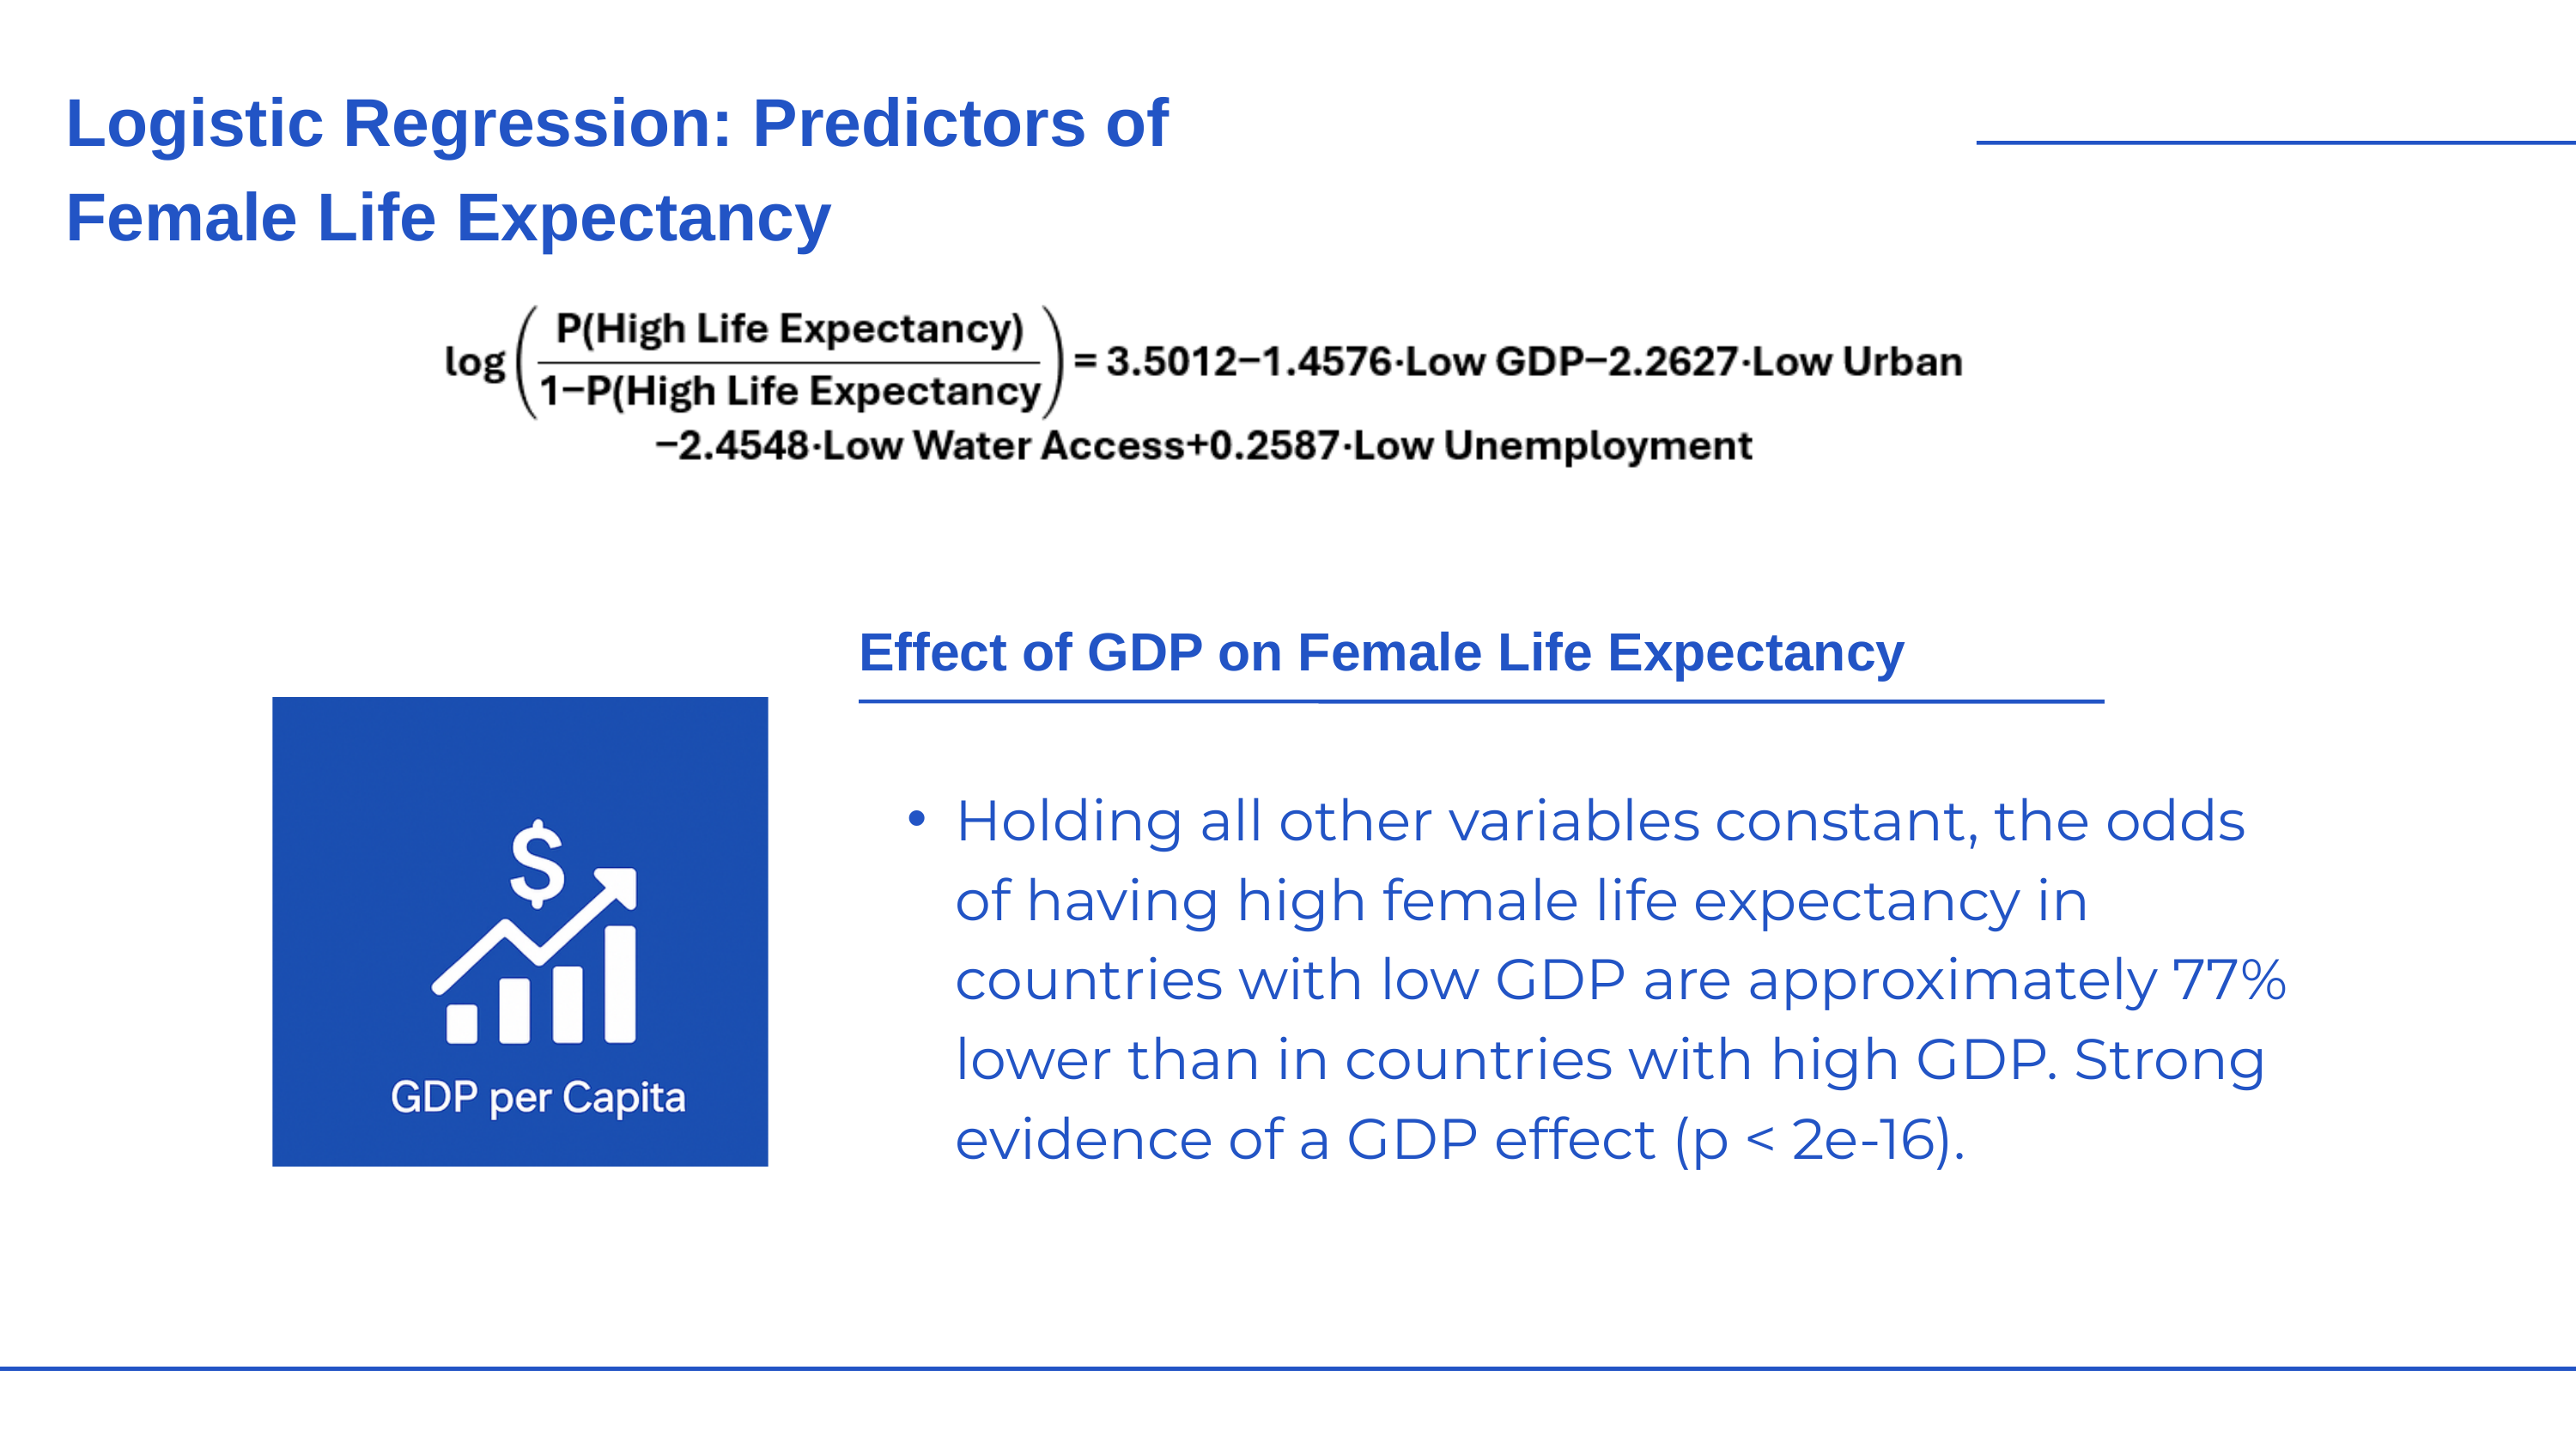

Logistic Regression: Predictors of Female Life Expectancy

Effect of GDP on Female Life Expectancy

Holding all other variables constant, the odds of having high female life expectancy in countries with low GDP are approximately 77% lower than in countries with high GDP. Strong evidence of a GDP effect (p < 2e-16).